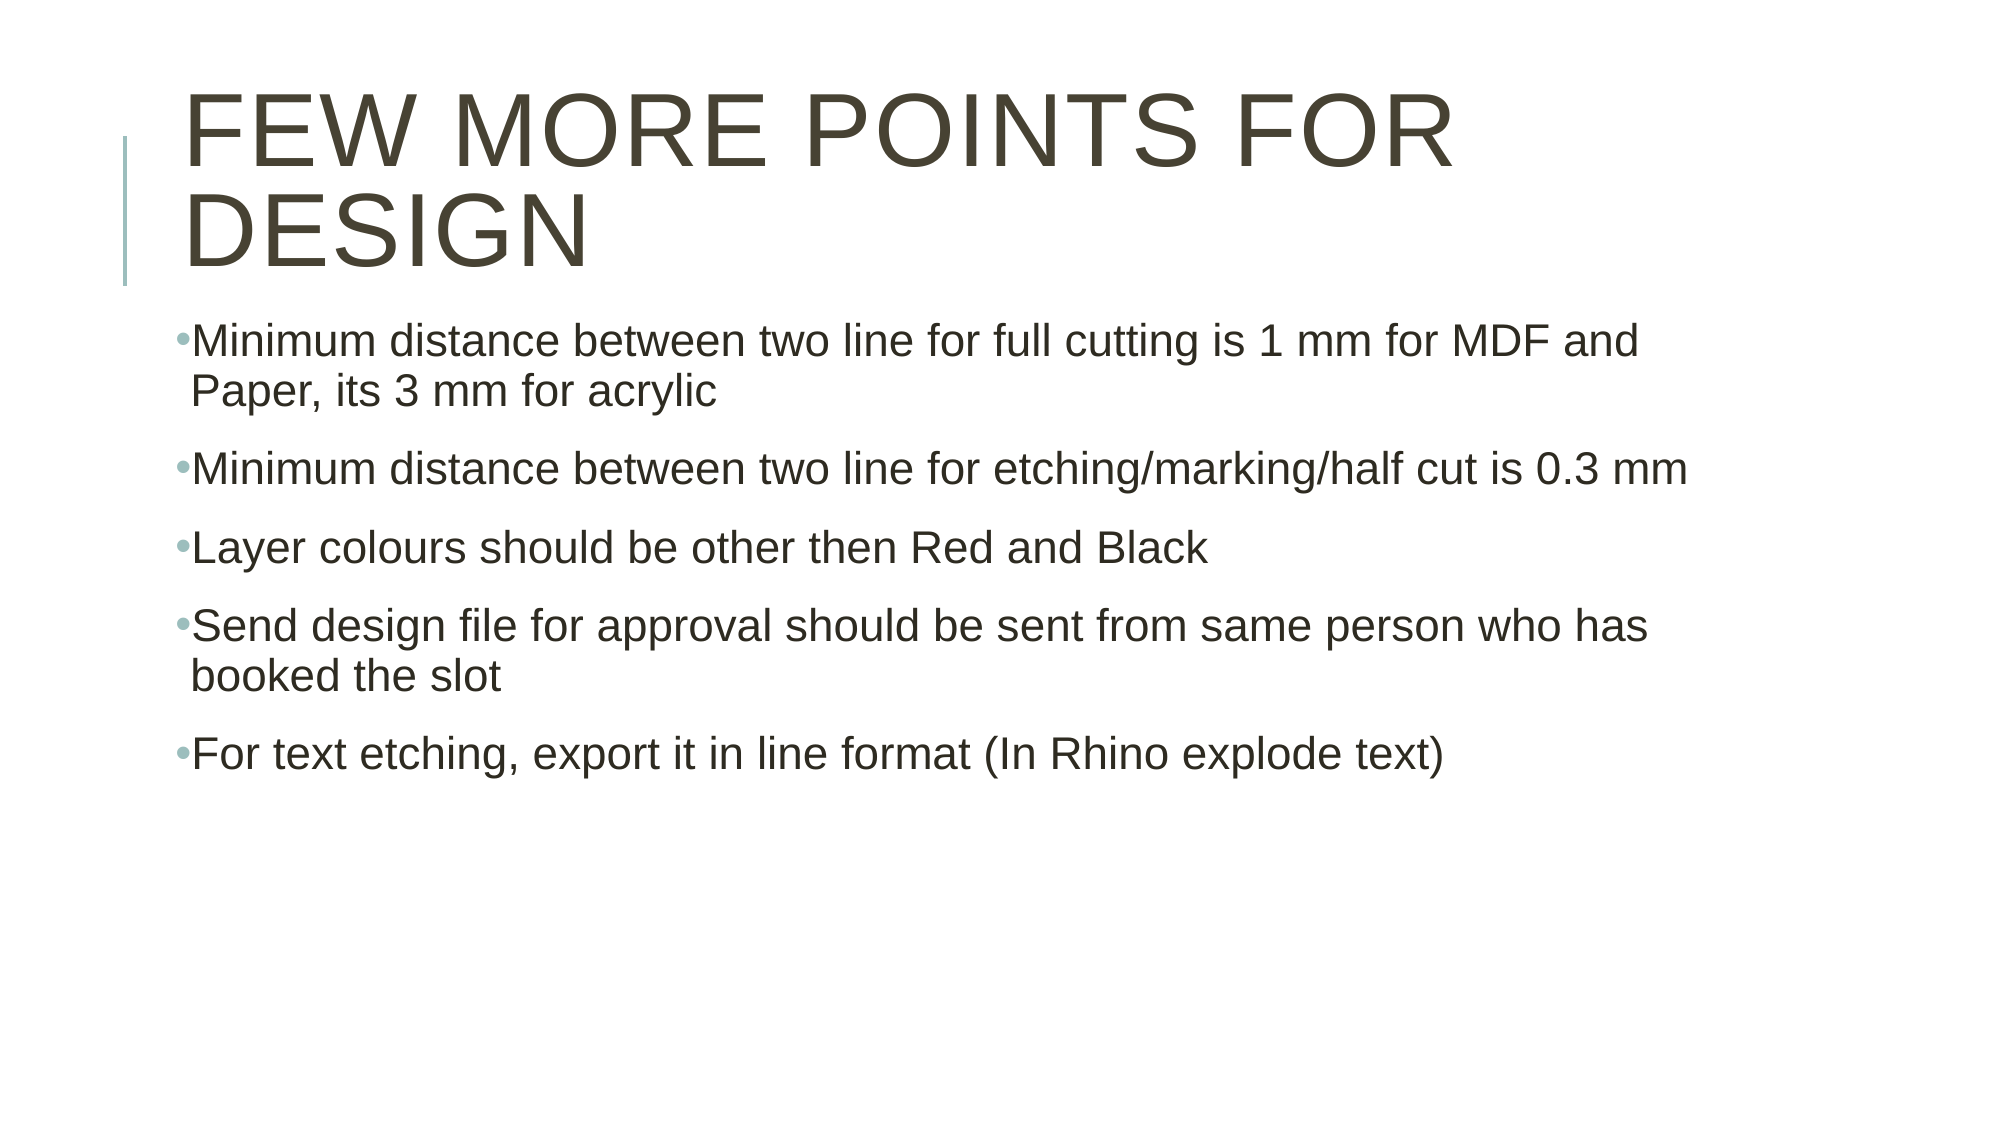

# Few more points for design
Minimum distance between two line for full cutting is 1 mm for MDF and Paper, its 3 mm for acrylic
Minimum distance between two line for etching/marking/half cut is 0.3 mm
Layer colours should be other then Red and Black
Send design file for approval should be sent from same person who has booked the slot
For text etching, export it in line format (In Rhino explode text)